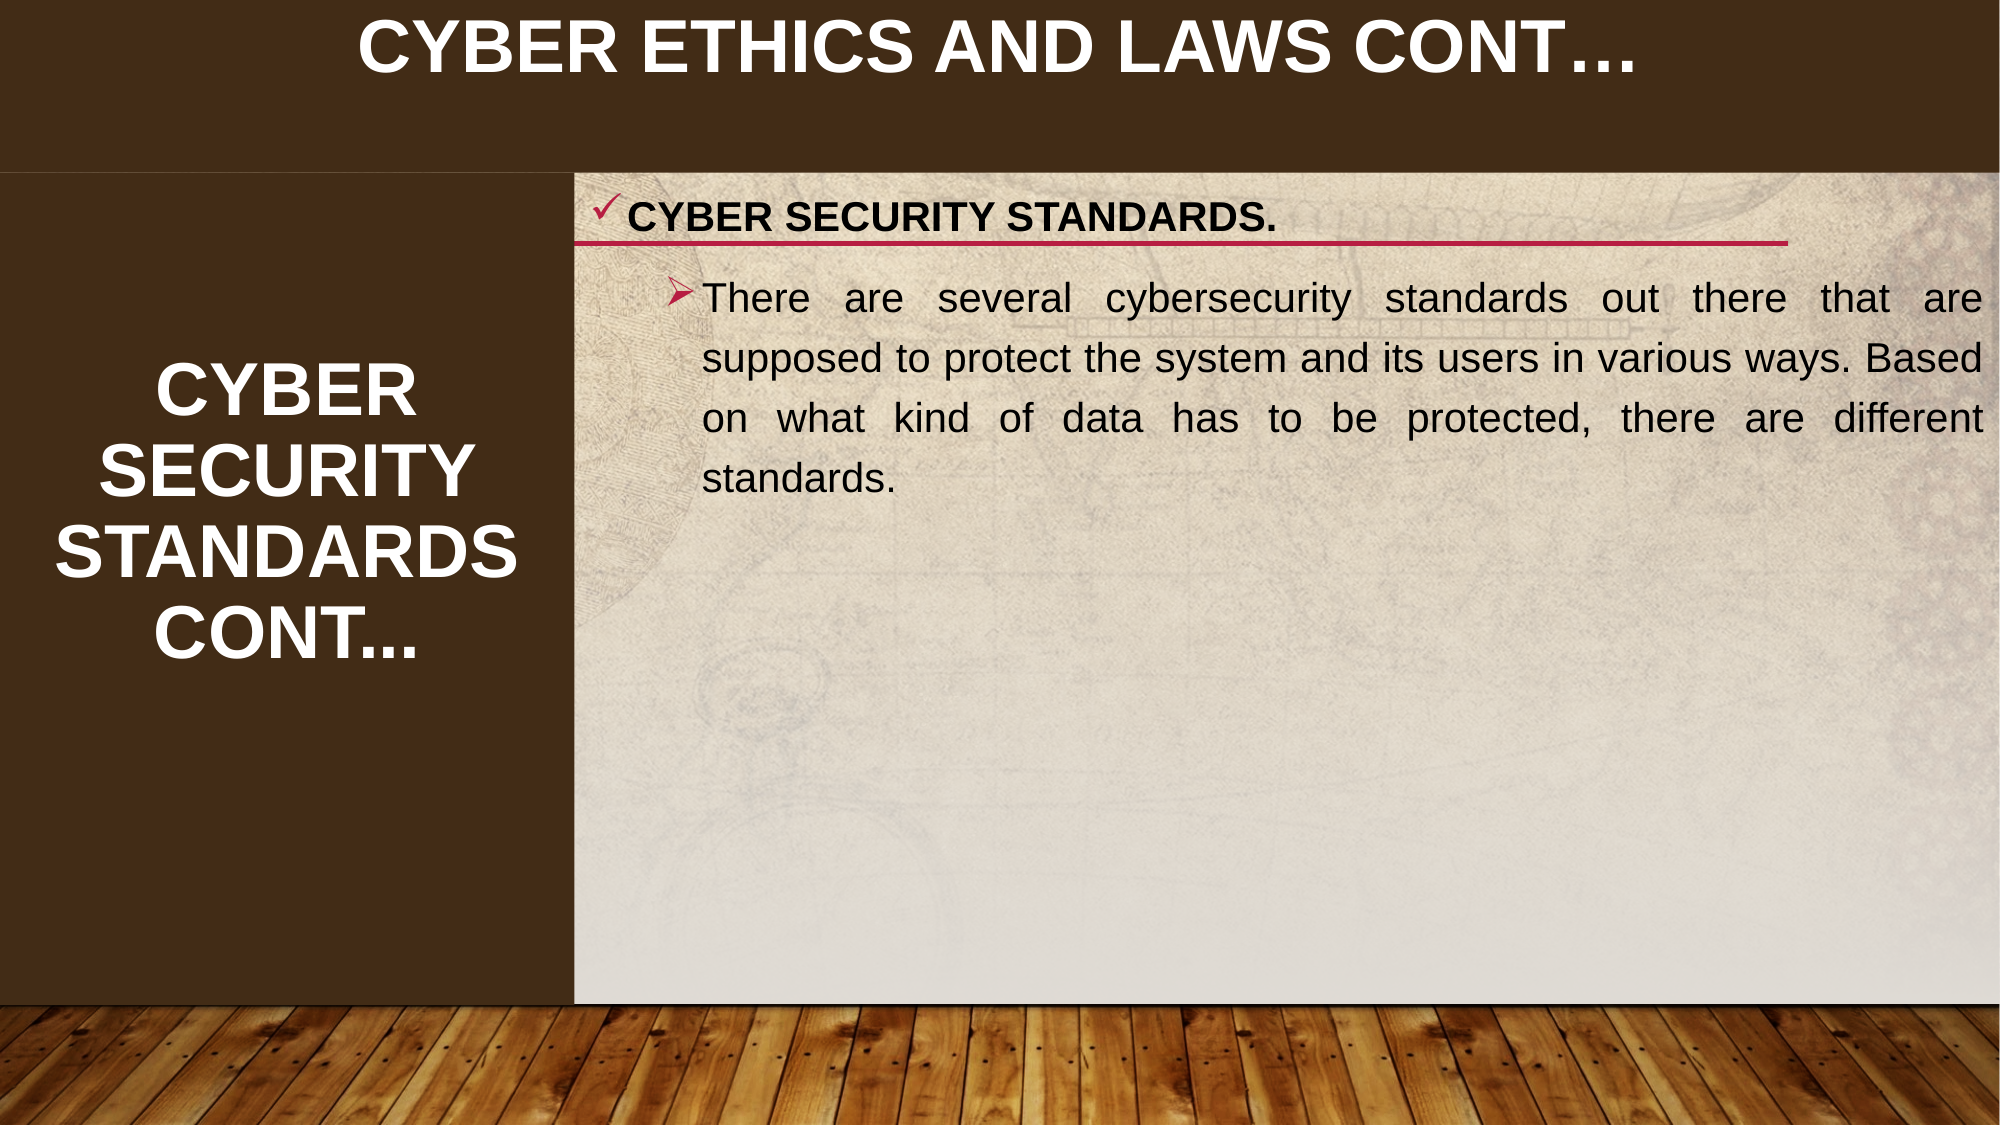

124
# CYBER ETHICS AND LAWS cont…

CYBER SECURITY STANDARDS
Cont...
CYBER SECURITY STANDARDS.
There are several cybersecurity standards out there that are supposed to protect the system and its users in various ways. Based on what kind of data has to be protected, there are different standards.